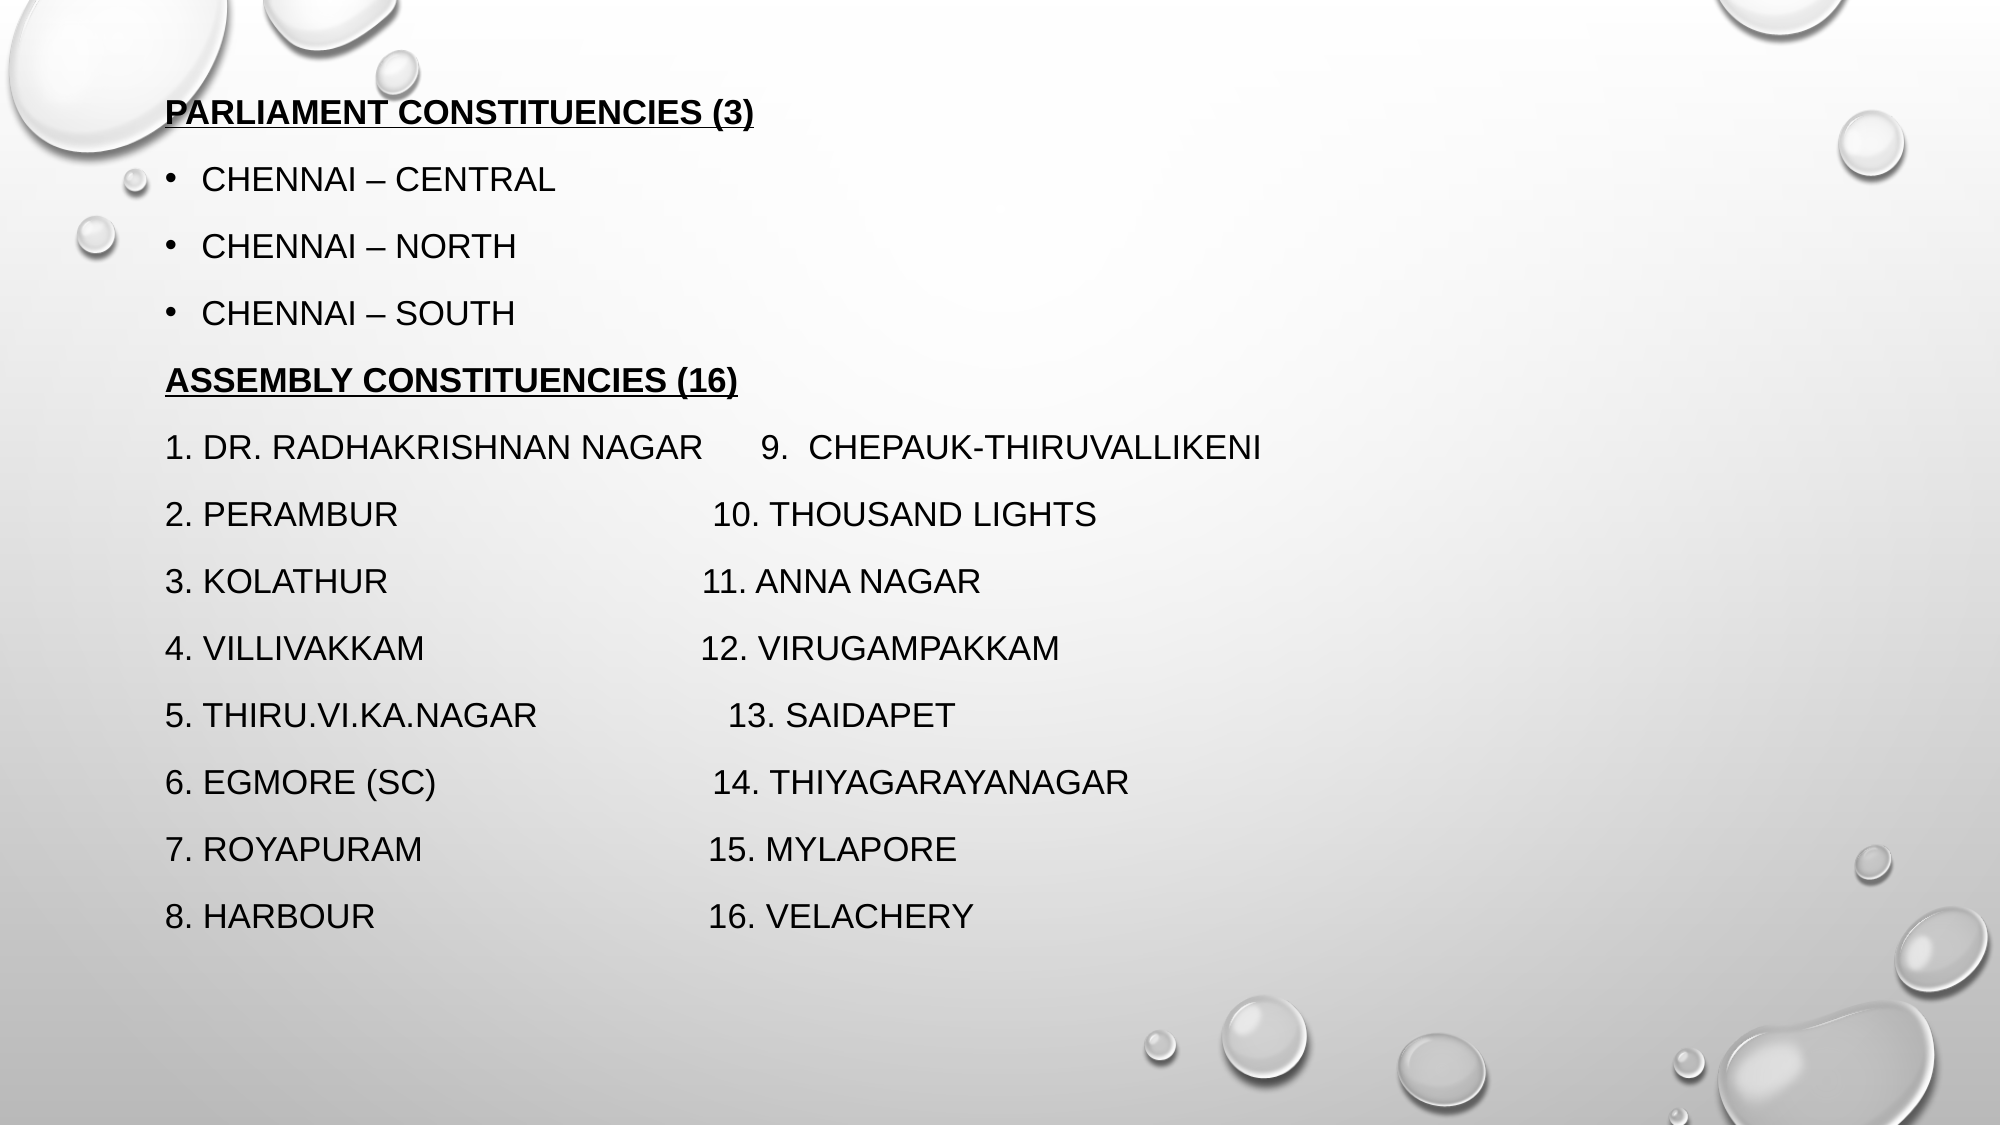

Parliament Constituencies (3)
Chennai – Central
Chennai – North
Chennai – South
Assembly Constituencies (16)
1. Dr. Radhakrishnan Nagar      9.  Chepauk-Thiruvallikeni
2. Perambur                                 10. Thousand Lights
3. Kolathur                                 11. Anna Nagar
4. Villivakkam                             12. Virugampakkam
5. Thiru.Vi.Ka.Nagar                    13. Saidapet
6. Egmore (SC)                             14. Thiyagarayanagar
7. Royapuram                              15. Mylapore
8. Harbour                                   16. Velachery

#